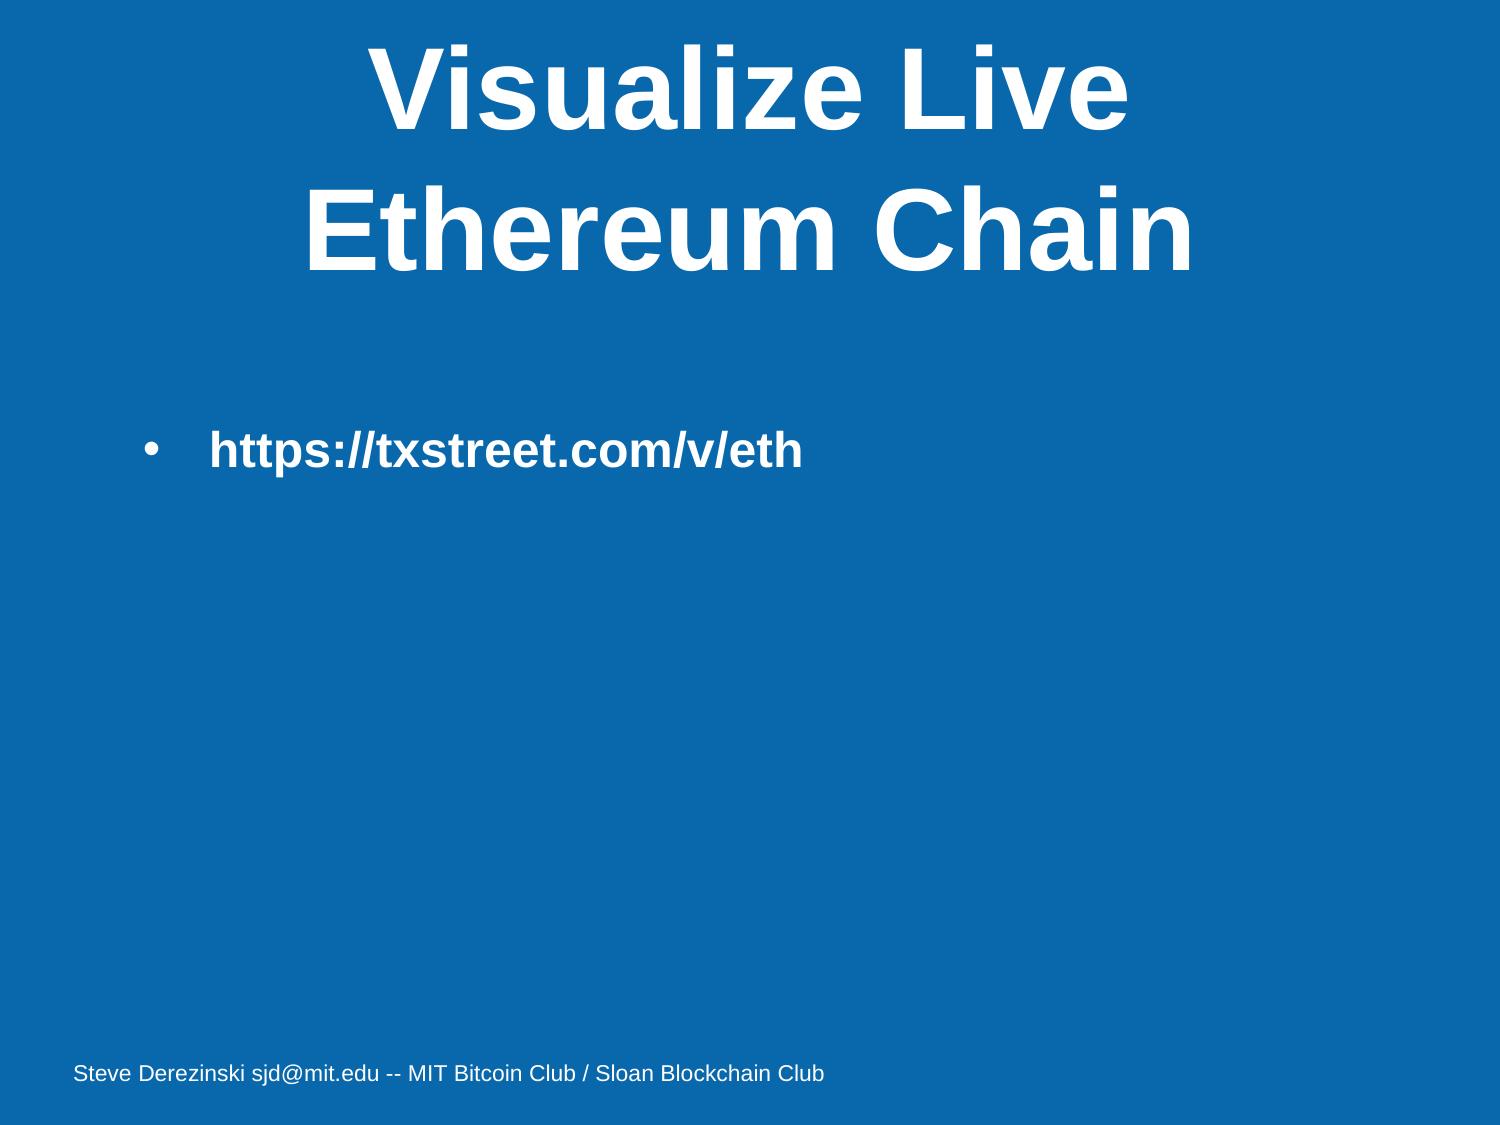

# Visualize Live Ethereum Chain

https://txstreet.com/v/eth
Steve Derezinski sjd@mit.edu -- MIT Bitcoin Club / Sloan Blockchain Club